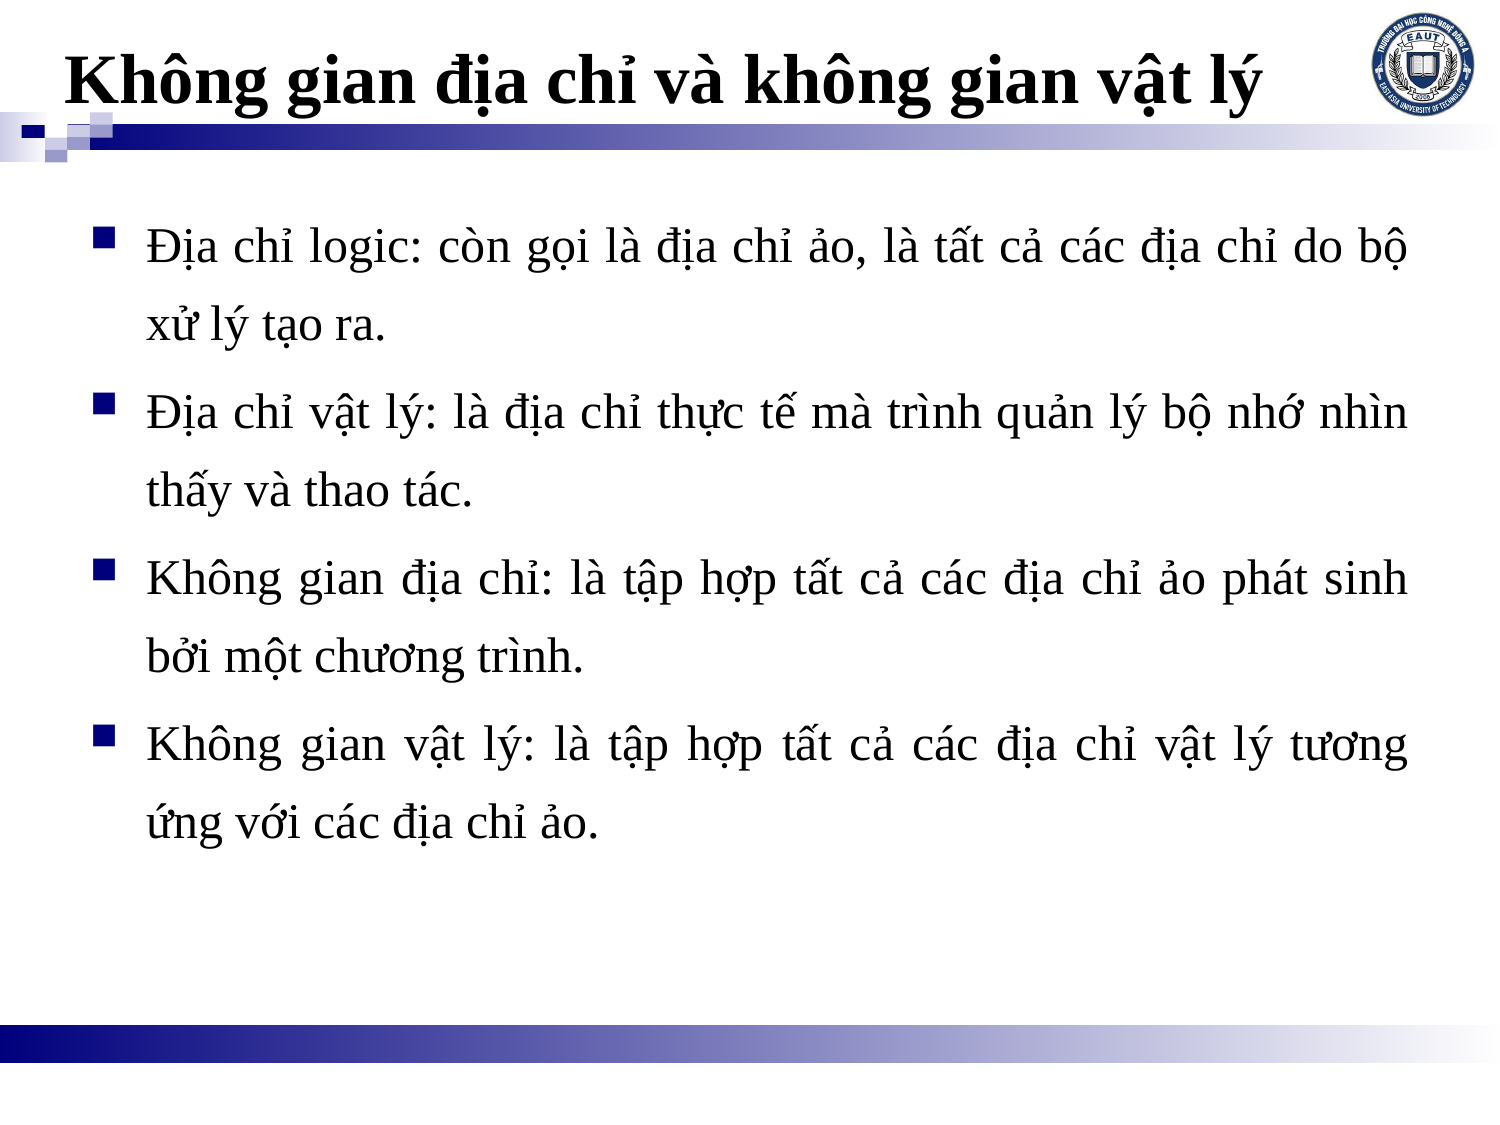

# Không gian địa chỉ và không gian vật lý
Địa chỉ logic: còn gọi là địa chỉ ảo, là tất cả các địa chỉ do bộ xử lý tạo ra.
Địa chỉ vật lý: là địa chỉ thực tế mà trình quản lý bộ nhớ nhìn thấy và thao tác.
Không gian địa chỉ: là tập hợp tất cả các địa chỉ ảo phát sinh bởi một chương trình.
Không gian vật lý: là tập hợp tất cả các địa chỉ vật lý tương ứng với các địa chỉ ảo.